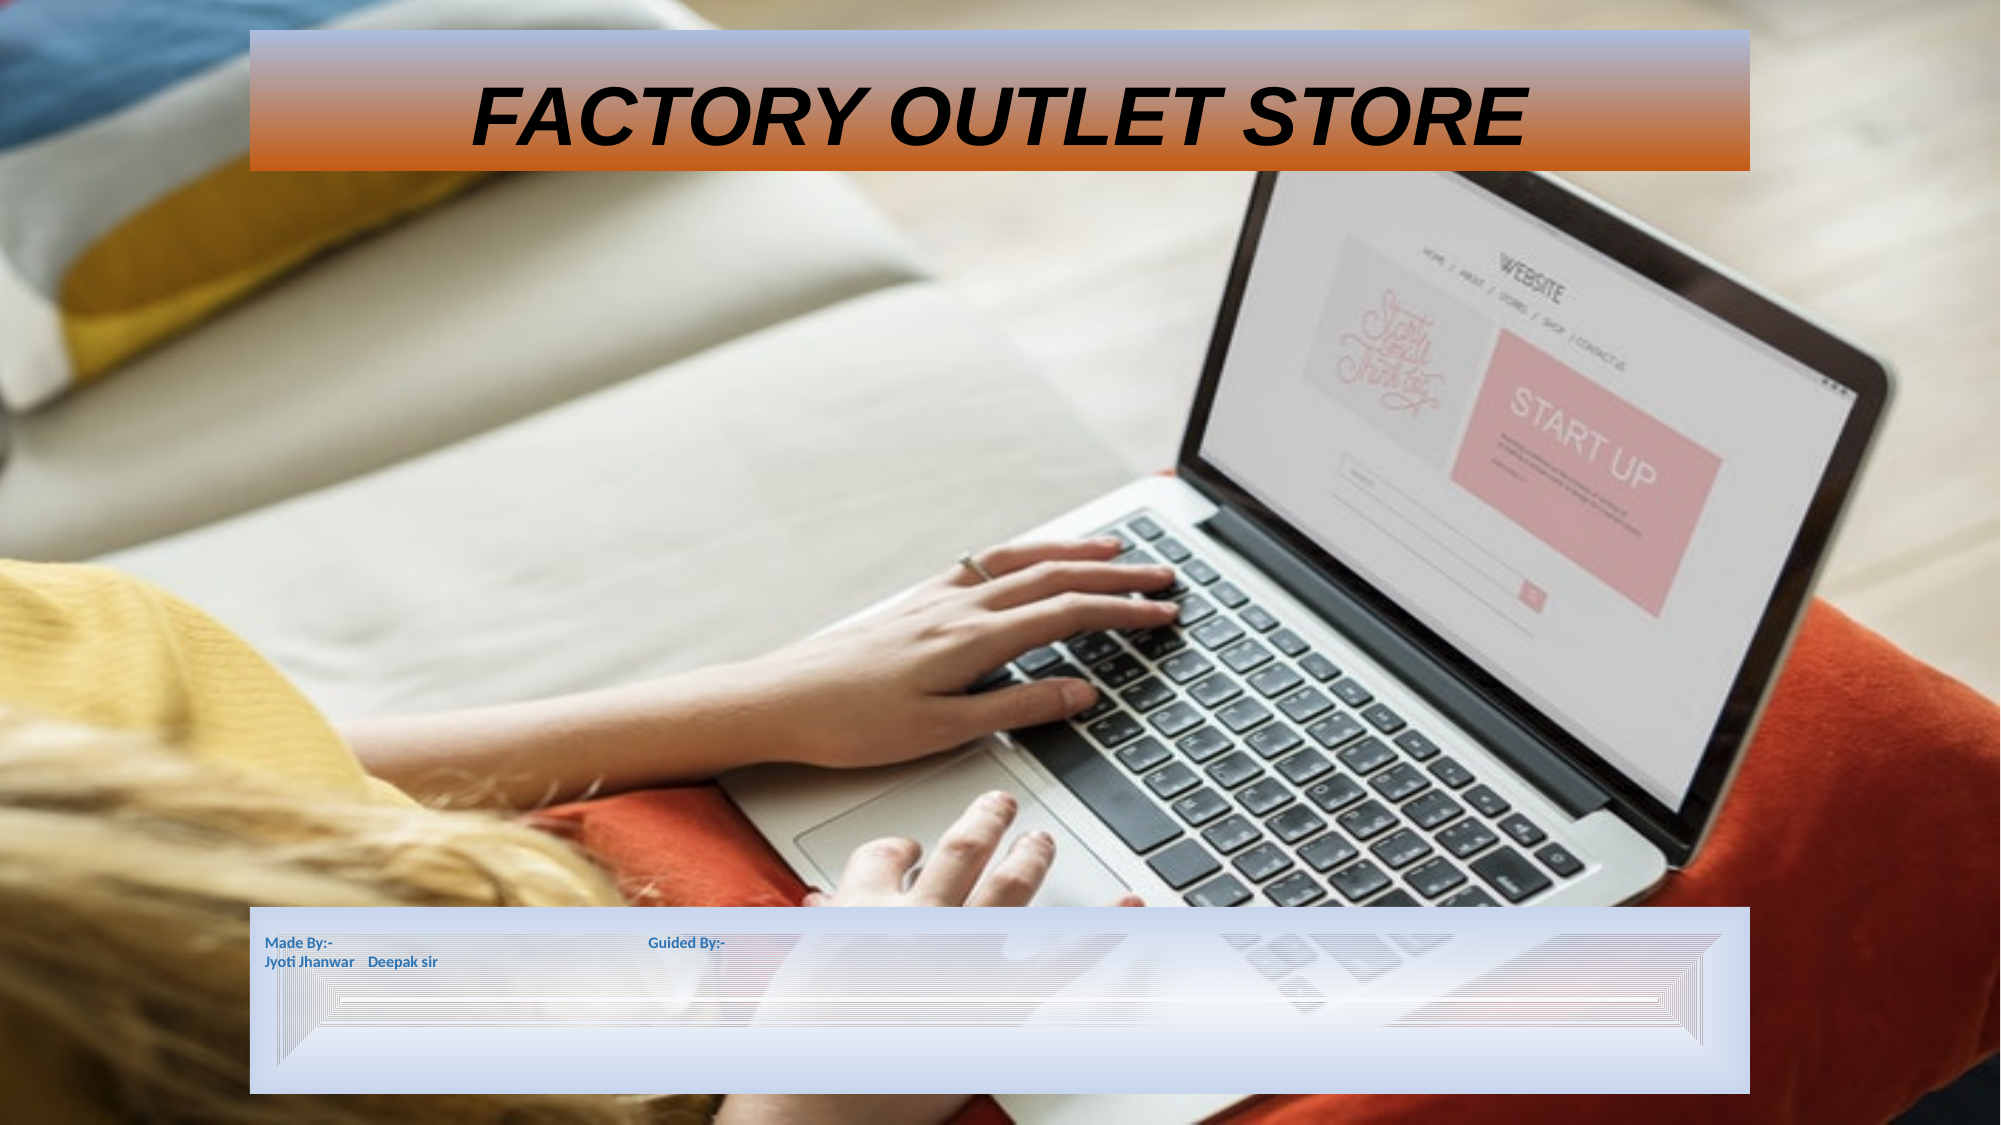

# FACTORY OUTLET STORE

Made By:-                                                                                          Guided By:-
Jyoti Jhanwar							  Deepak sir